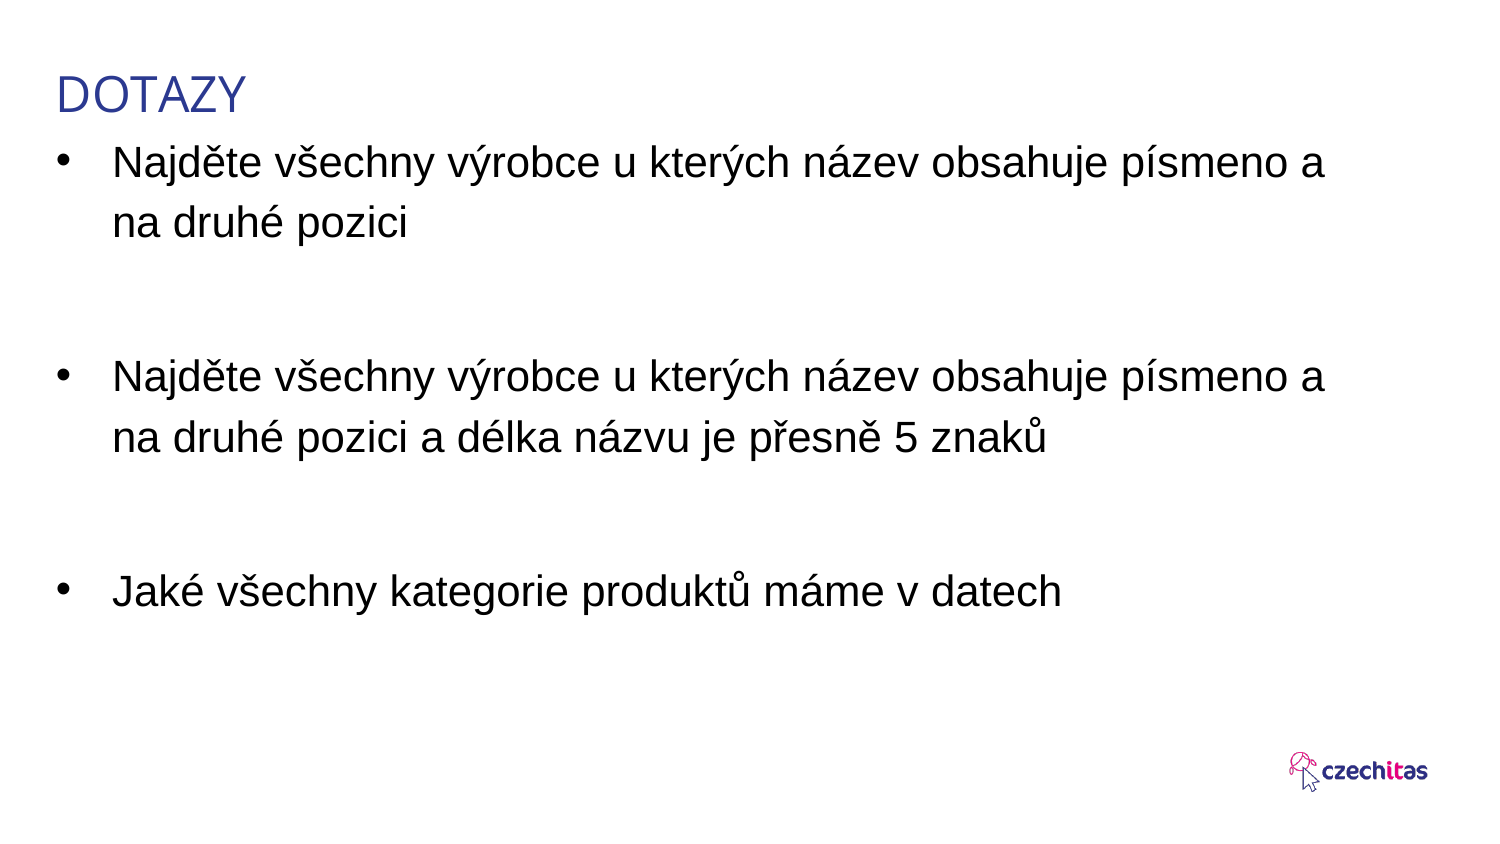

# DOTAZY
Najděte všechny výrobce u kterých název obsahuje písmeno a na druhé pozici

Najděte všechny výrobce u kterých název obsahuje písmeno a na druhé pozici a délka názvu je přesně 5 znaků

Jaké všechny kategorie produktů máme v datech